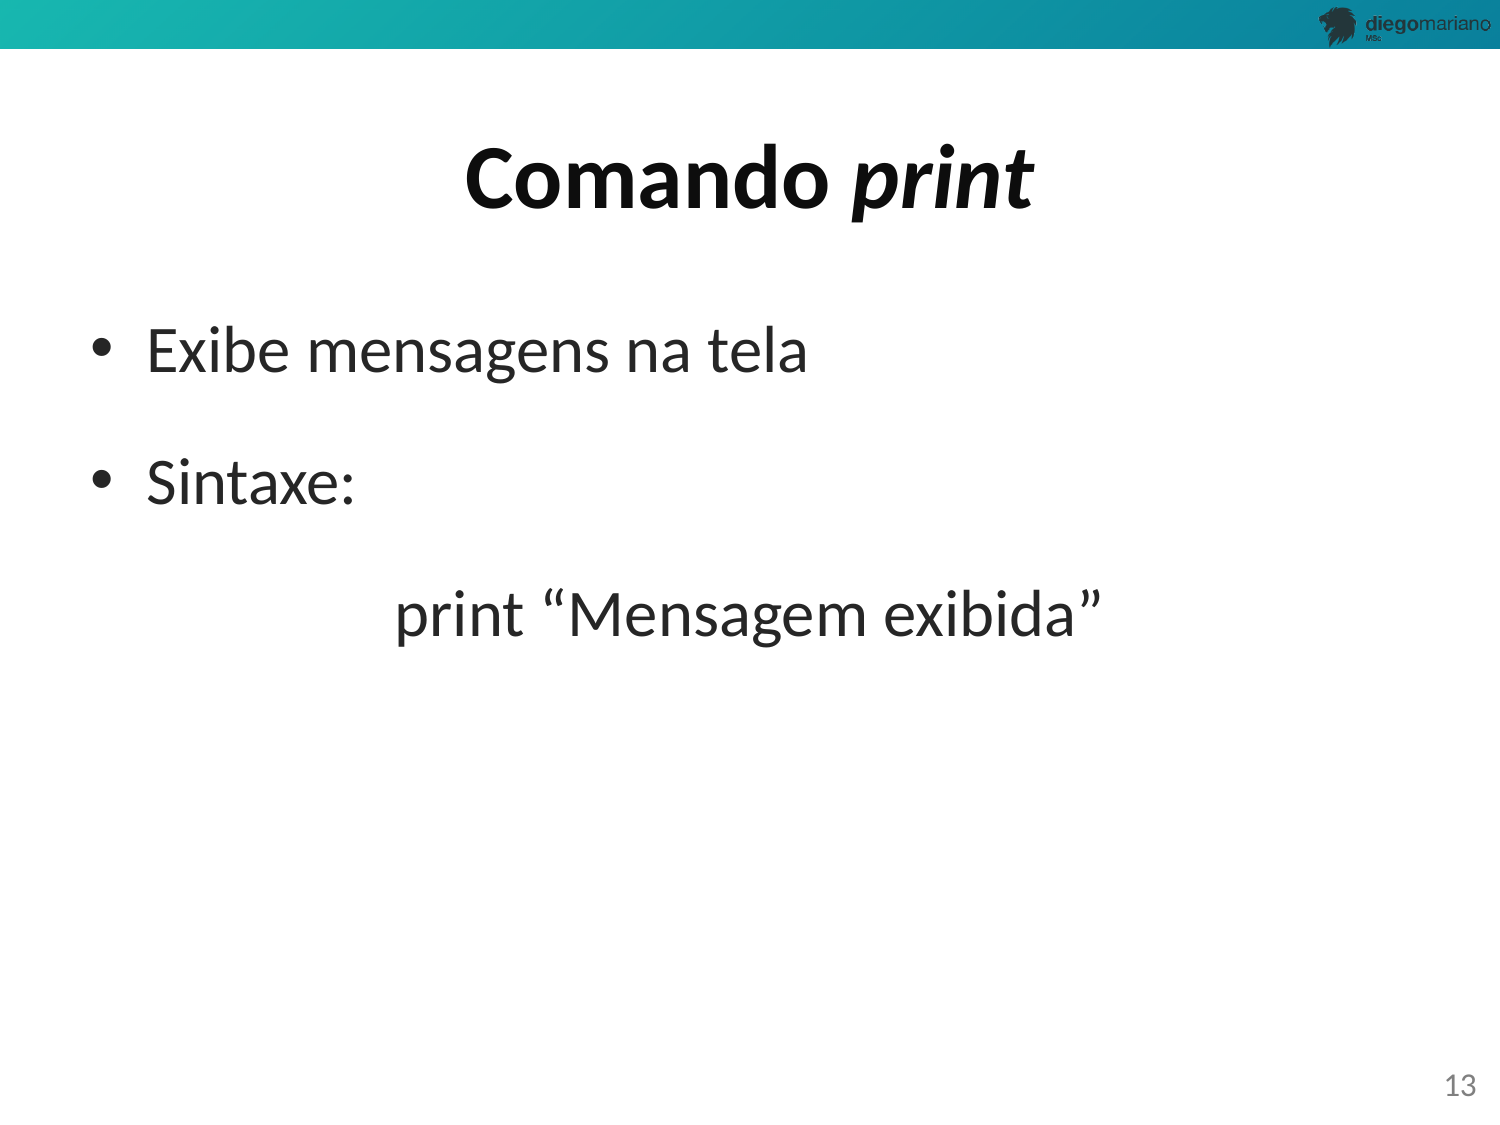

# Comando print
Exibe mensagens na tela
Sintaxe:
print “Mensagem exibida”
13